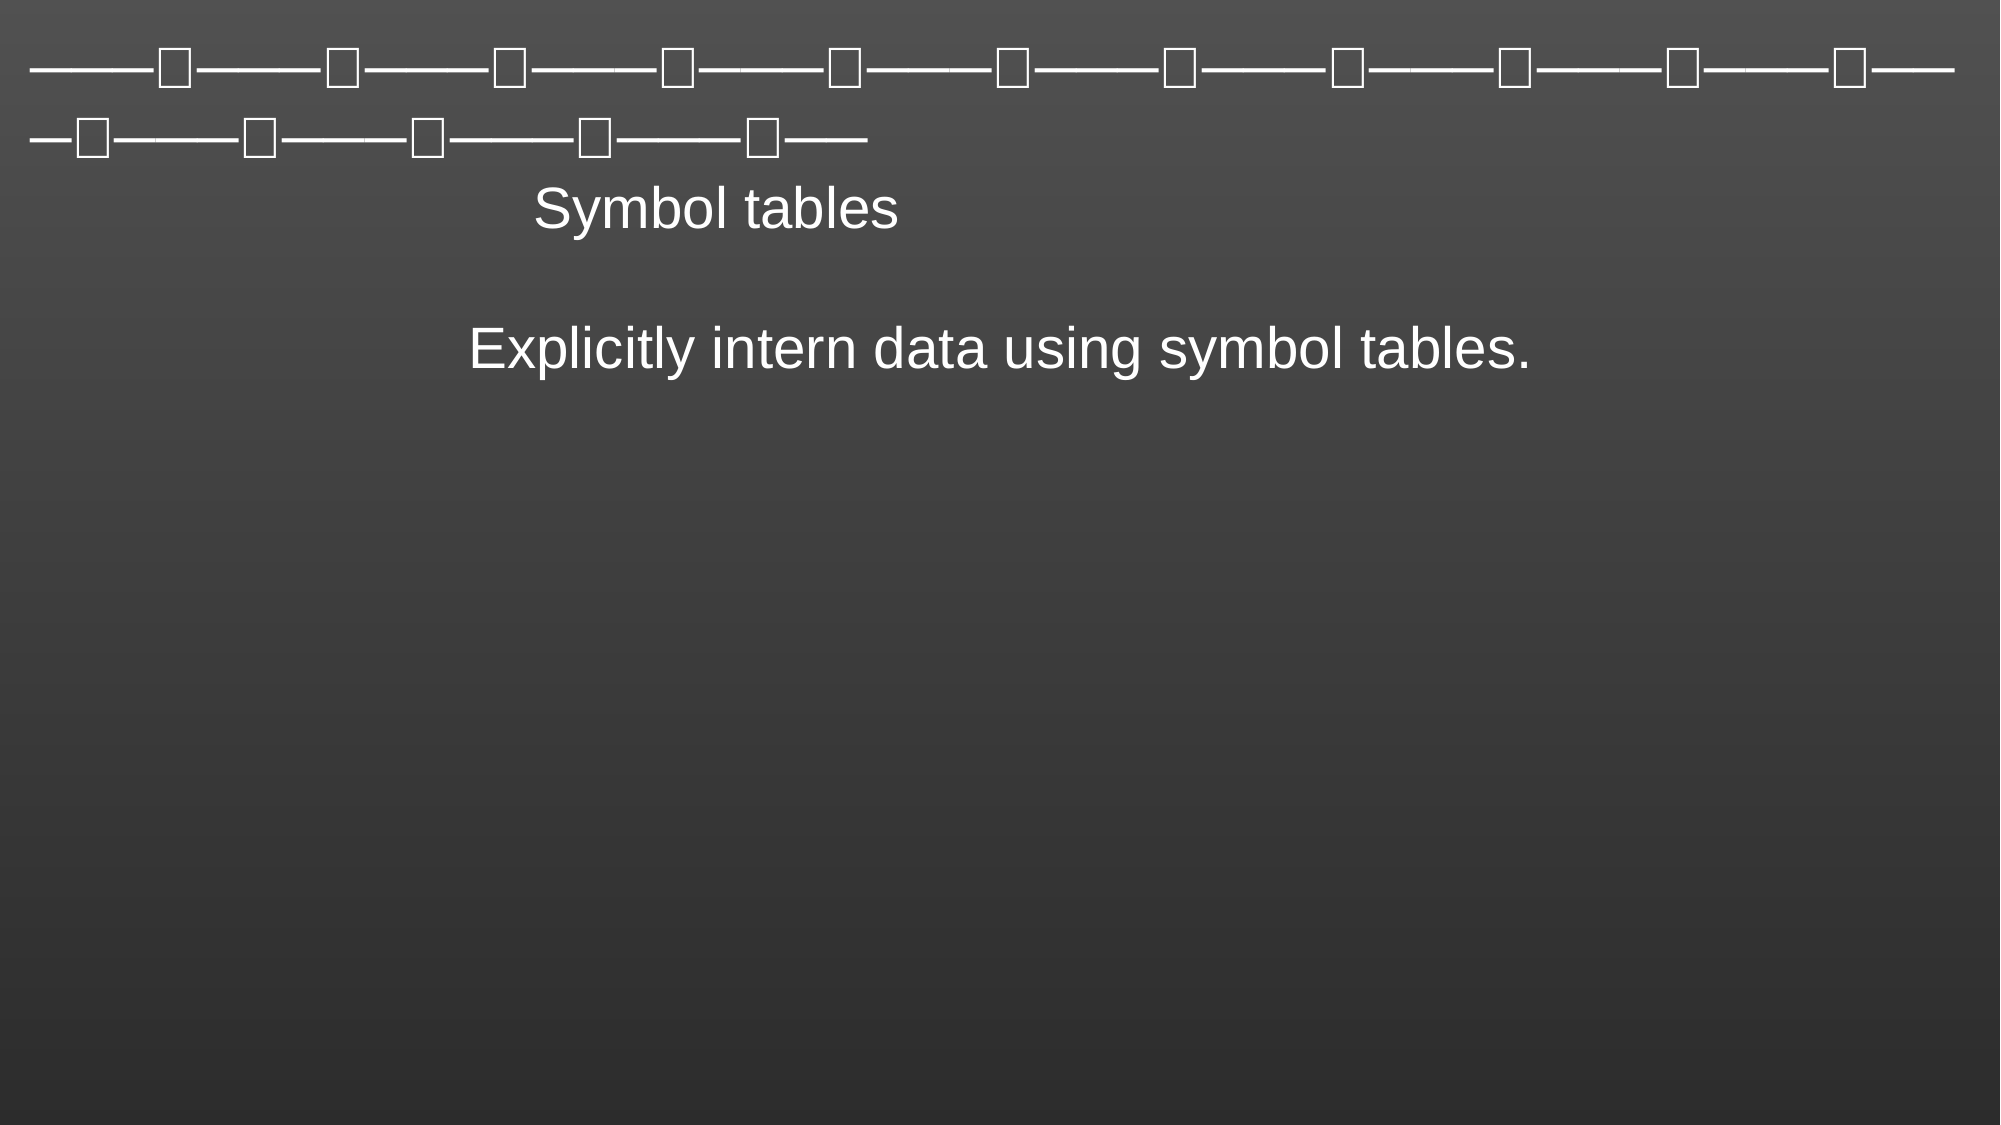

───􀓢───􀓢───􀓢───􀓢───􀓢───􀓢───􀓢───􀓥───􀓢───􀓢───􀓢───􀓢───􀓢───􀓢───􀓢───􀓢──
                               Symbol tables

Explicitly intern data using symbol tables.